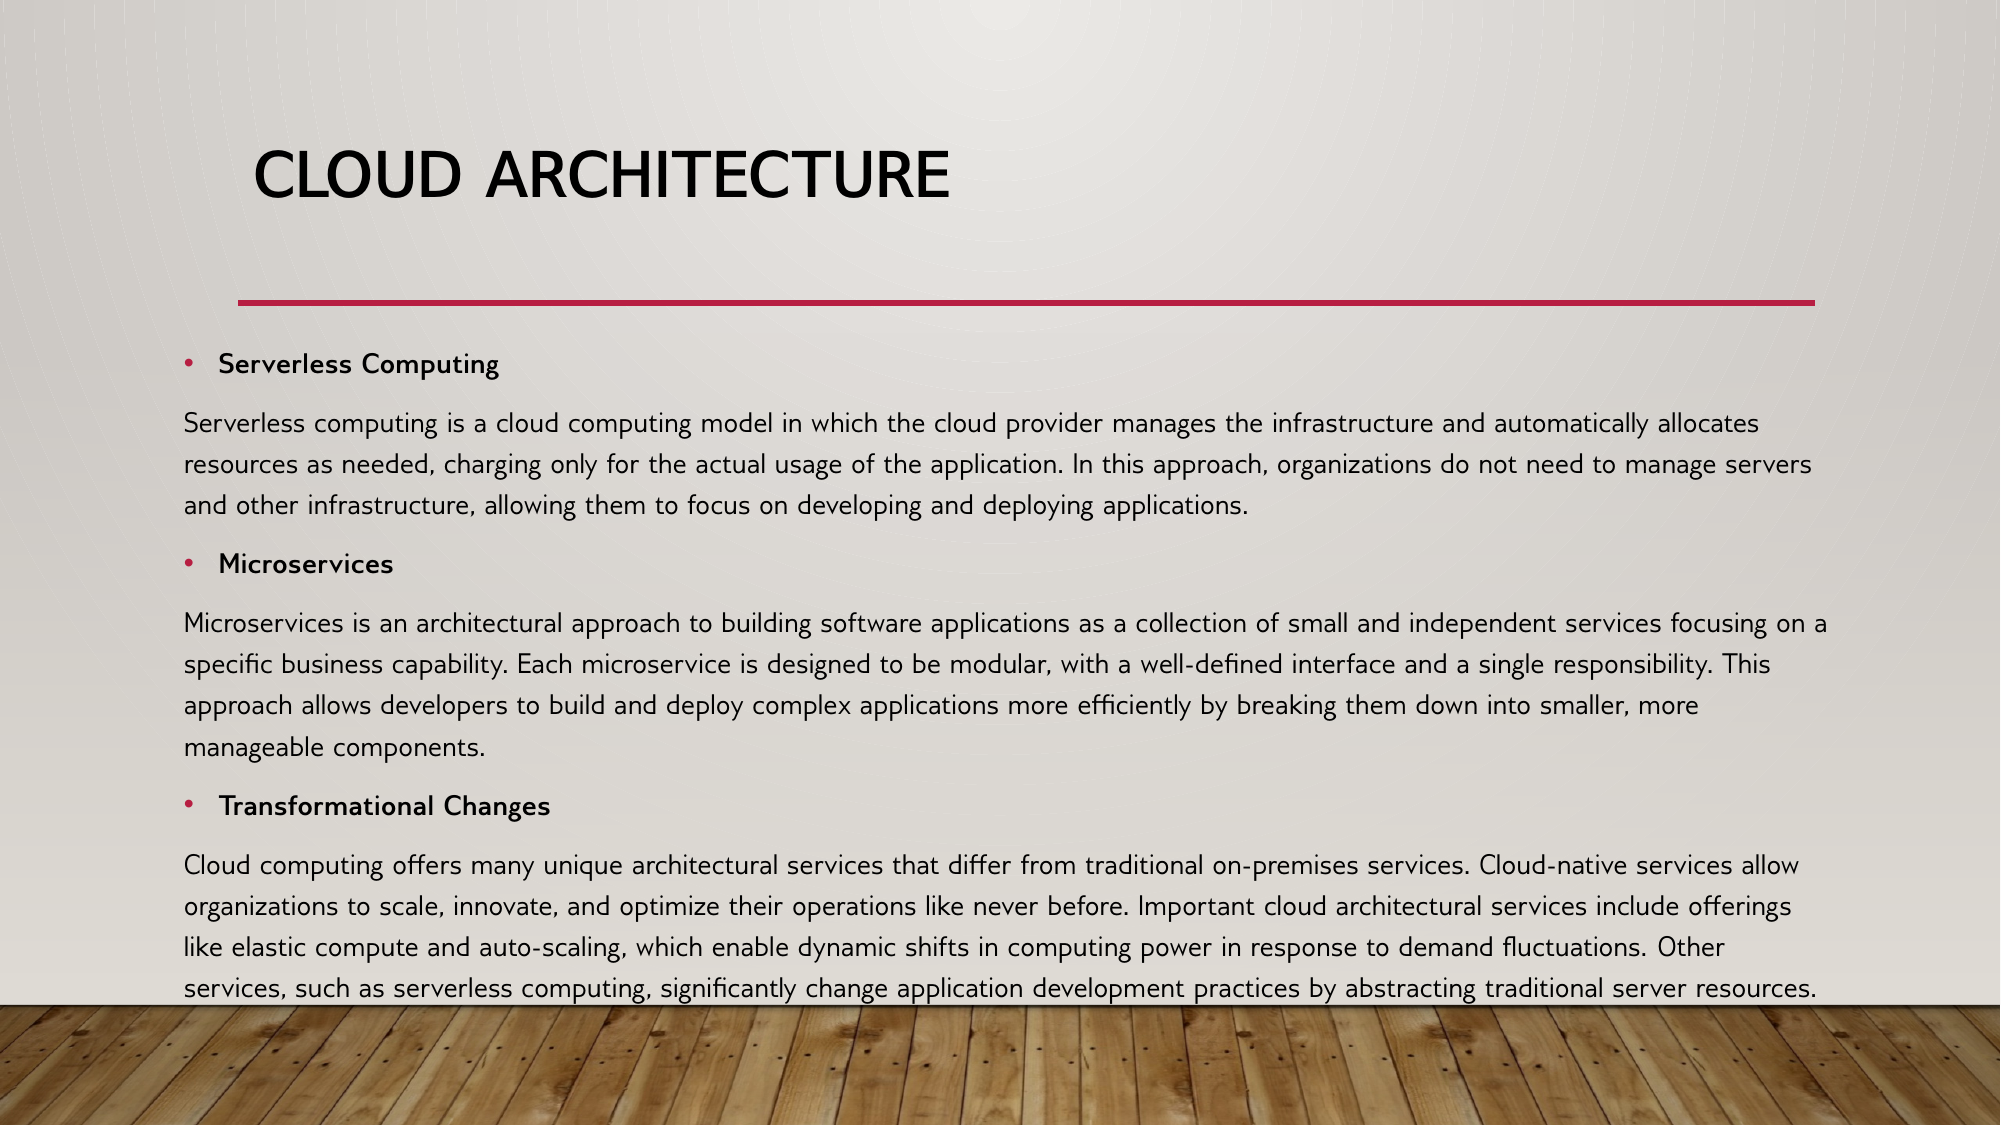

# Cloud Architecture
Serverless Computing
Serverless computing is a cloud computing model in which the cloud provider manages the infrastructure and automatically allocates resources as needed, charging only for the actual usage of the application. In this approach, organizations do not need to manage servers and other infrastructure, allowing them to focus on developing and deploying applications.
Microservices
Microservices is an architectural approach to building software applications as a collection of small and independent services focusing on a specific business capability. Each microservice is designed to be modular, with a well-defined interface and a single responsibility. This approach allows developers to build and deploy complex applications more efficiently by breaking them down into smaller, more manageable components.
Transformational Changes
Cloud computing offers many unique architectural services that differ from traditional on-premises services. Cloud-native services allow organizations to scale, innovate, and optimize their operations like never before. Important cloud architectural services include offerings like elastic compute and auto-scaling, which enable dynamic shifts in computing power in response to demand fluctuations. Other services, such as serverless computing, significantly change application development practices by abstracting traditional server resources.